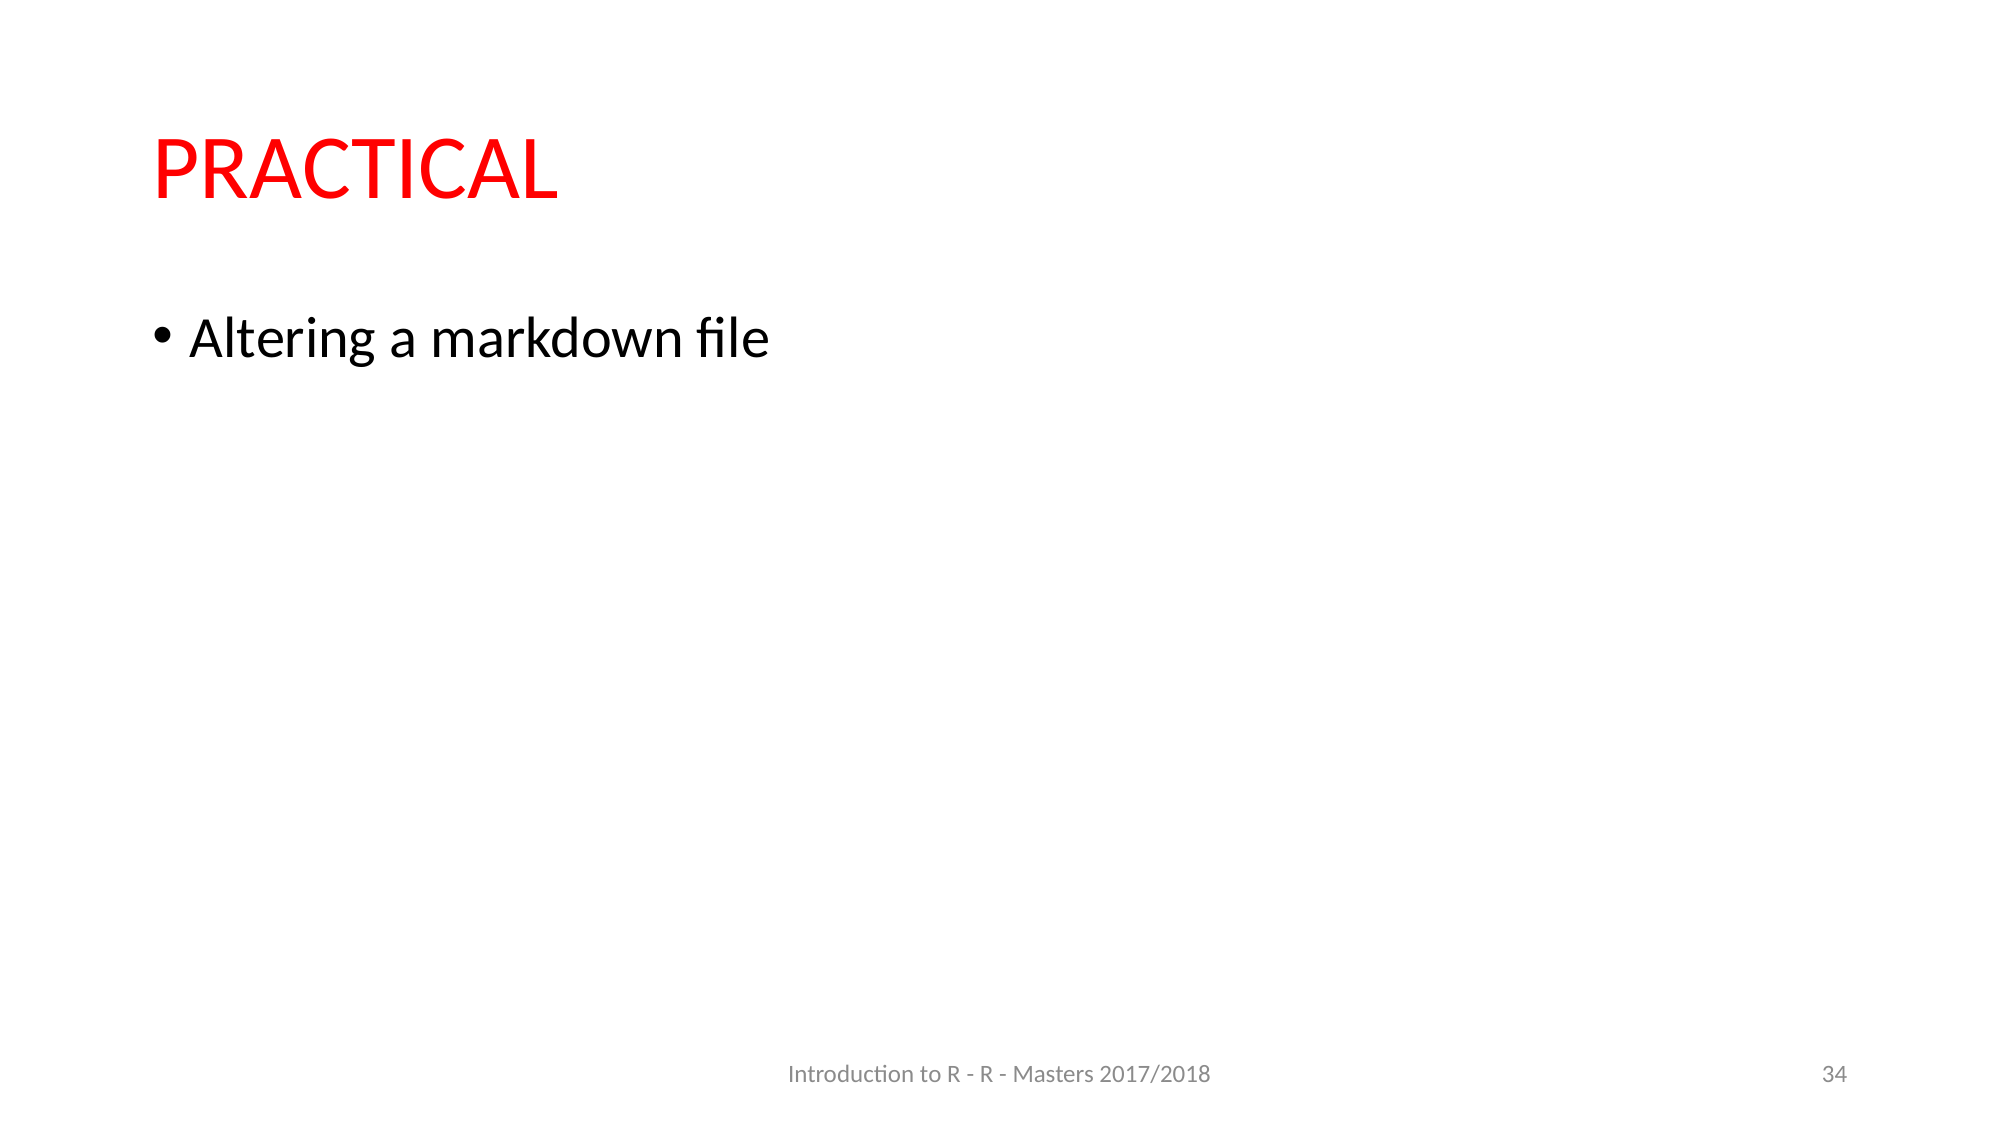

# PRACTICAL
Altering a markdown file
Introduction to R - R - Masters 2017/2018
34